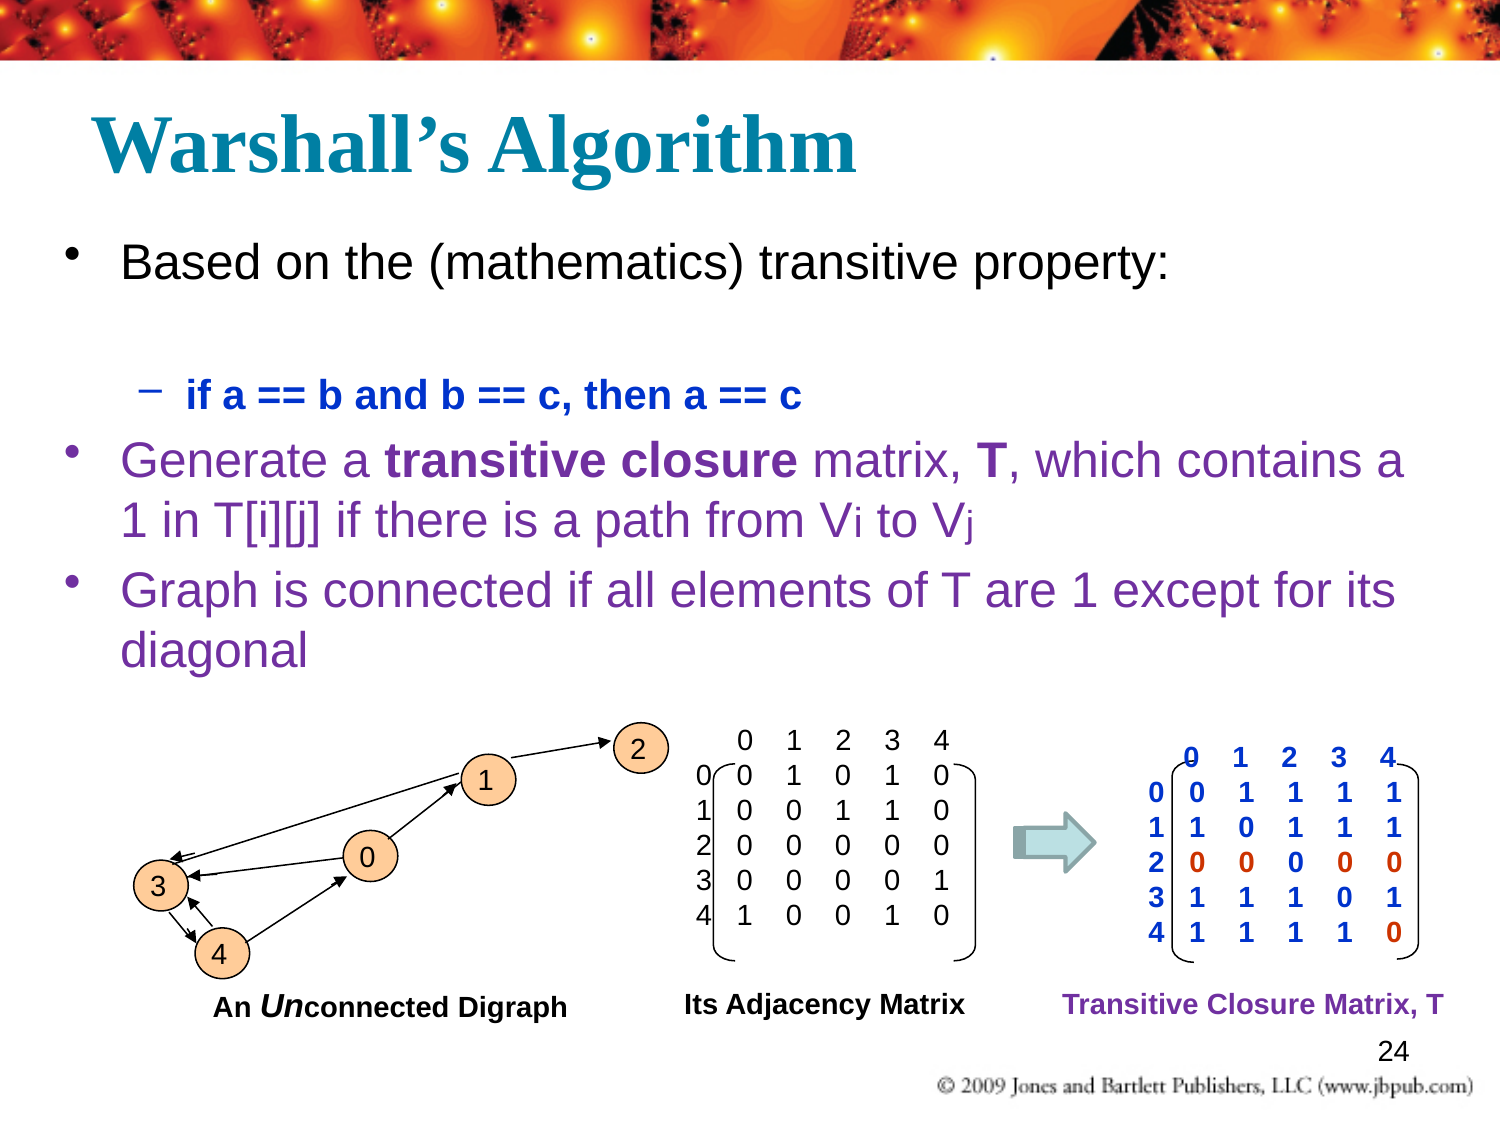

# Warshall’s Algorithm
Based on the (mathematics) transitive property:
if a == b and b == c, then a == c
Generate a transitive closure matrix, T, which contains a 1 in T[i][j] if there is a path from Vi to Vj
Graph is connected if all elements of T are 1 except for its diagonal

     0    1    2    3    4
0   0    1    0    1    0
1   0    0    1    1    0
2   0    0    0    0    0
3   0    0    0    0    1
4   1    0    0    1    0

 2
     0    1    2    3    4
0   0    1    1    1    1
1   1    0    1    1    1
2   0    0    0    0    0
3   1    1    1    0    1
4   1    1    1    1    0

 1

 0

 3

 4

Transitive Closure Matrix, T
Its Adjacency Matrix
An Unconnected Digraph

24